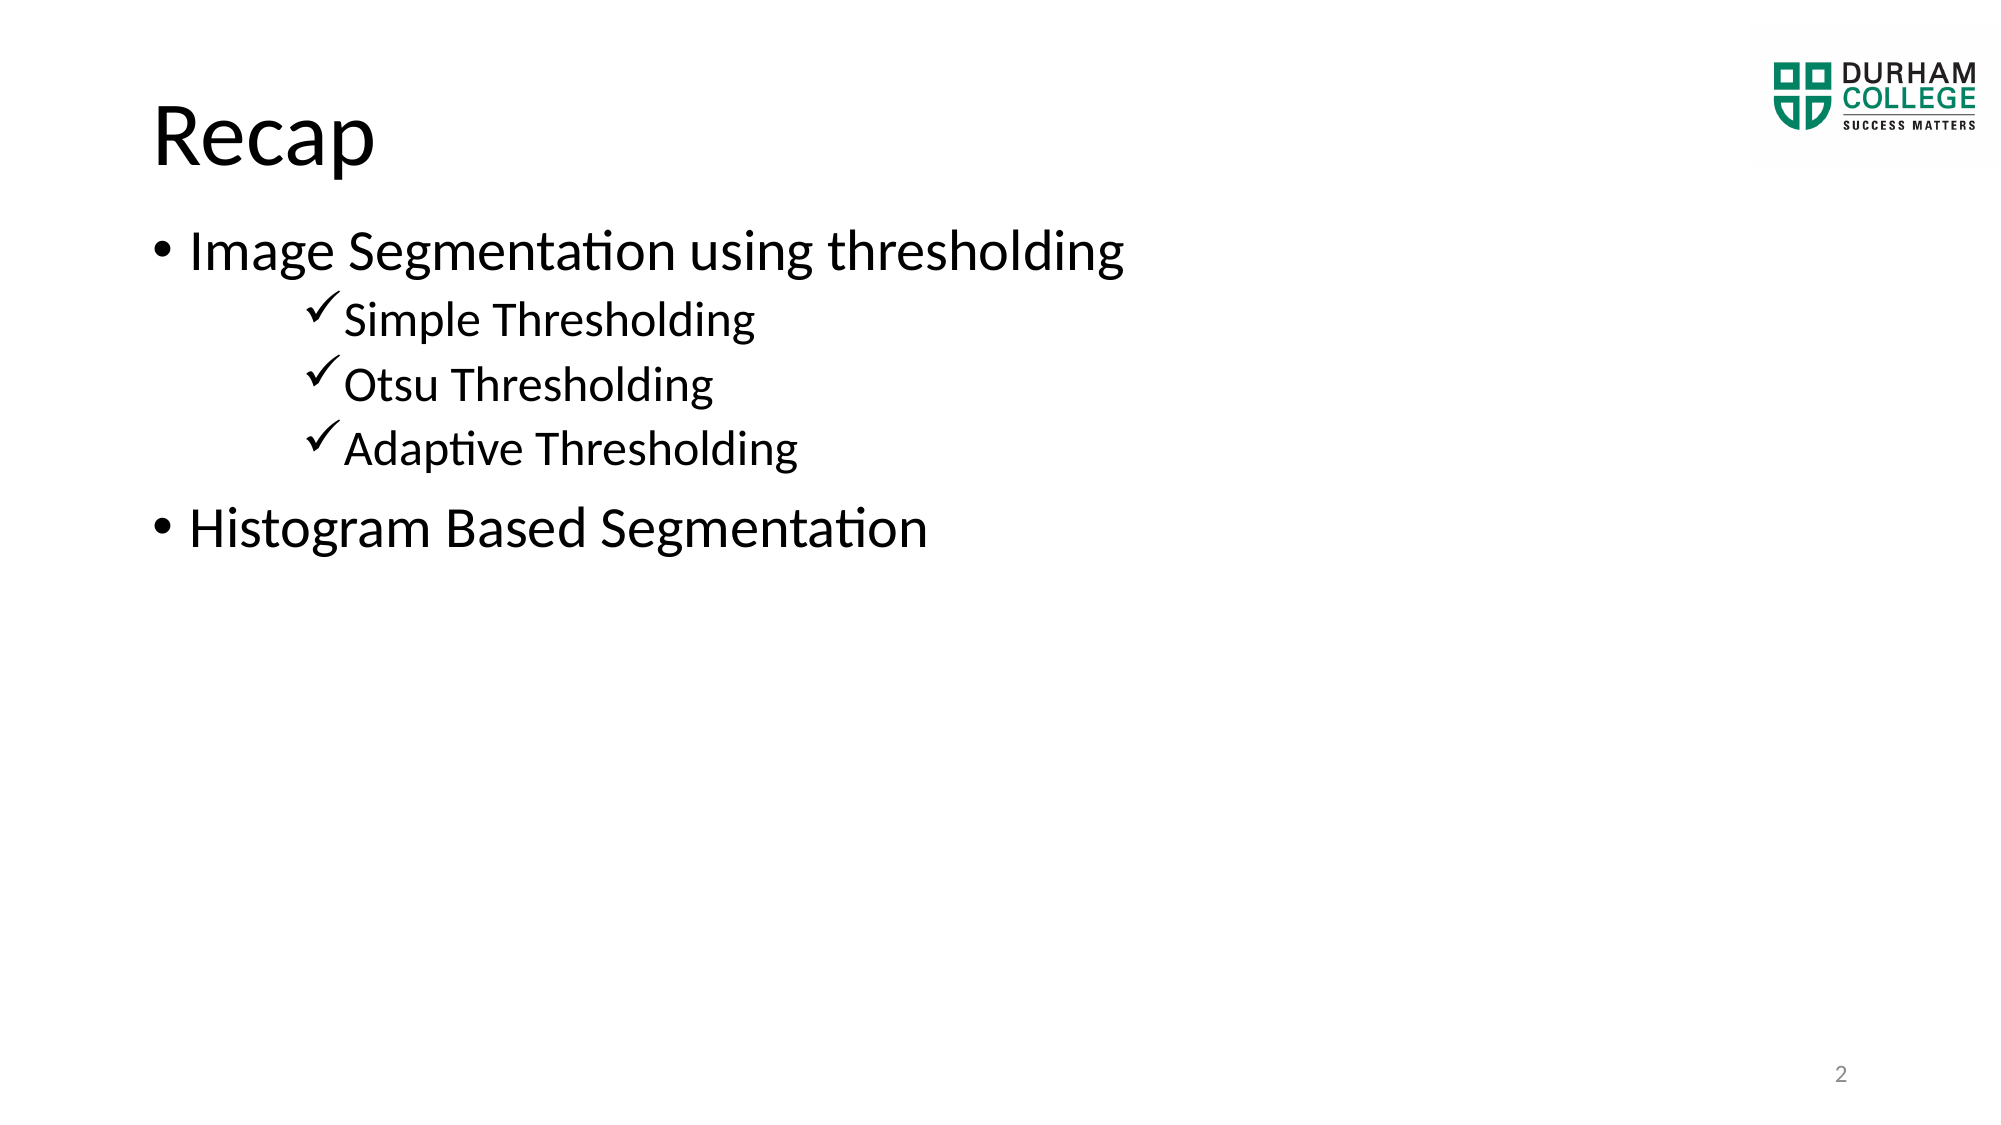

# Recap
Image Segmentation using thresholding
Simple Thresholding
Otsu Thresholding
Adaptive Thresholding
Histogram Based Segmentation

2